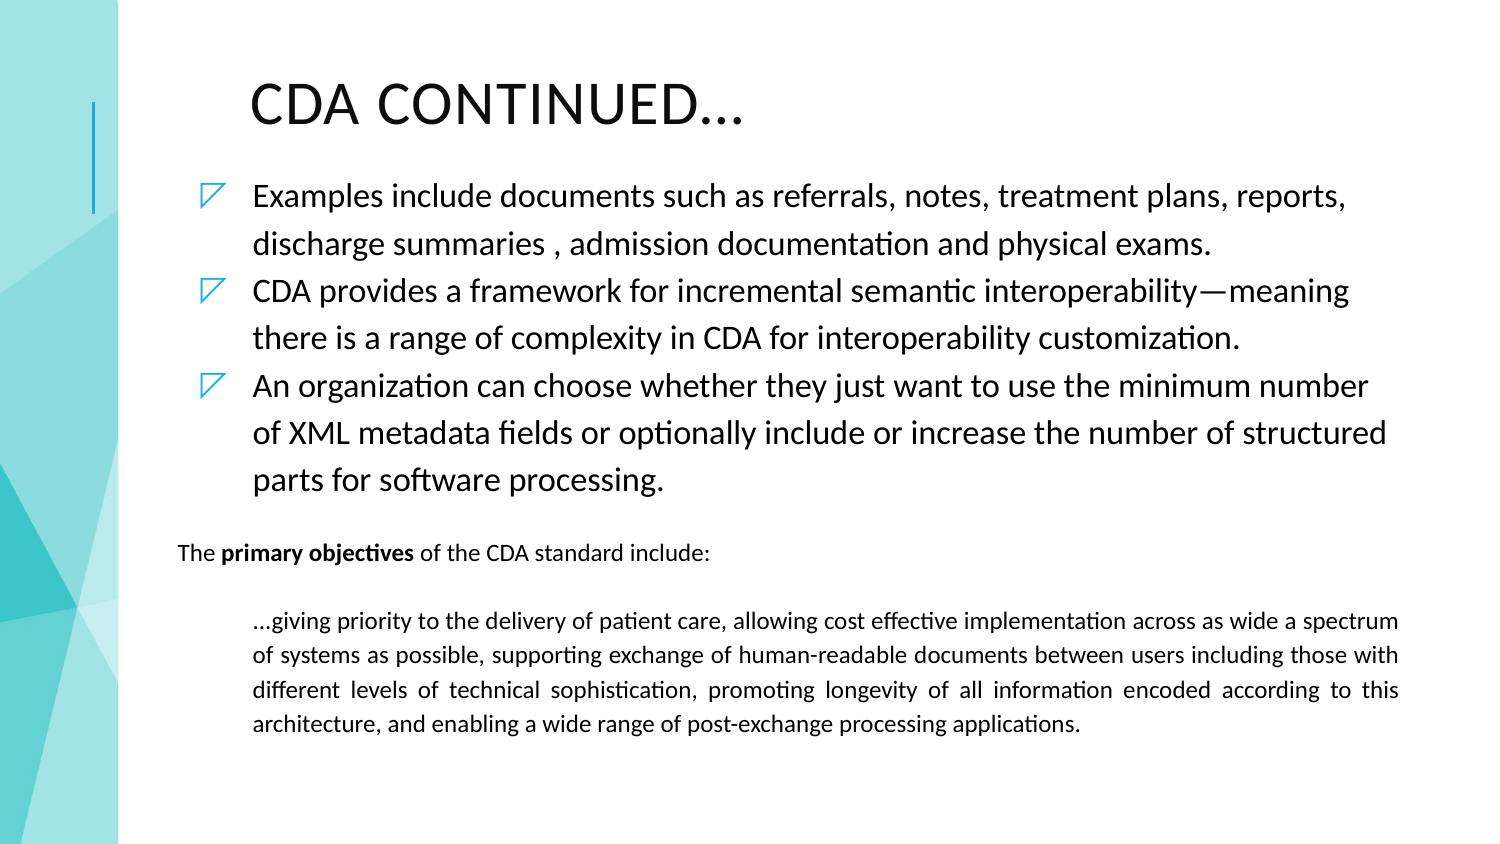

# CDA Continued…

Examples include documents such as referrals, notes, treatment plans, reports, discharge summaries , admission documentation and physical exams.
CDA provides a framework for incremental semantic interoperability—meaning there is a range of complexity in CDA for interoperability customization.
An organization can choose whether they just want to use the minimum number of XML metadata fields or optionally include or increase the number of structured parts for software processing.
The primary objectives of the CDA standard include:
...giving priority to the delivery of patient care, allowing cost effective implementation across as wide a spectrum of systems as possible, supporting exchange of human-readable documents between users including those with different levels of technical sophistication, promoting longevity of all information encoded according to this architecture, and enabling a wide range of post-exchange processing applications.